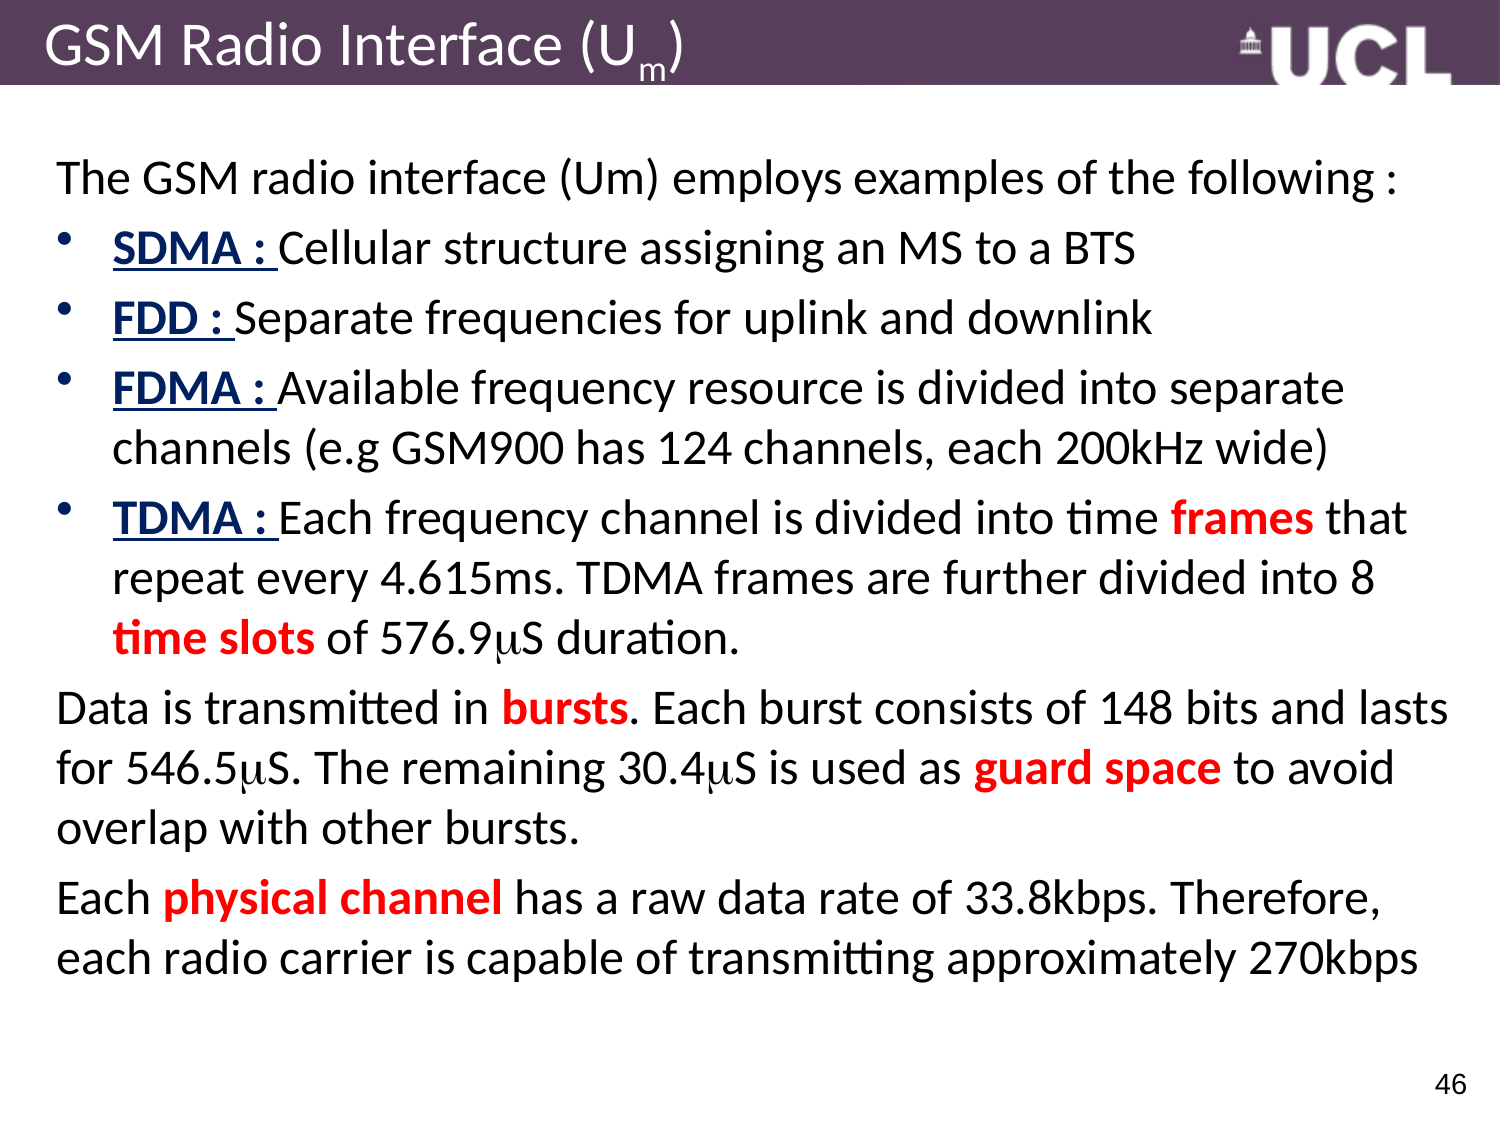

# GSM Radio Interface (Um)
The GSM radio interface (Um) employs examples of the following :
SDMA : Cellular structure assigning an MS to a BTS
FDD : Separate frequencies for uplink and downlink
FDMA : Available frequency resource is divided into separate channels (e.g GSM900 has 124 channels, each 200kHz wide)
TDMA : Each frequency channel is divided into time frames that repeat every 4.615ms. TDMA frames are further divided into 8 time slots of 576.9μS duration.
Data is transmitted in bursts. Each burst consists of 148 bits and lasts for 546.5μS. The remaining 30.4μS is used as guard space to avoid overlap with other bursts.
Each physical channel has a raw data rate of 33.8kbps. Therefore, each radio carrier is capable of transmitting approximately 270kbps
46